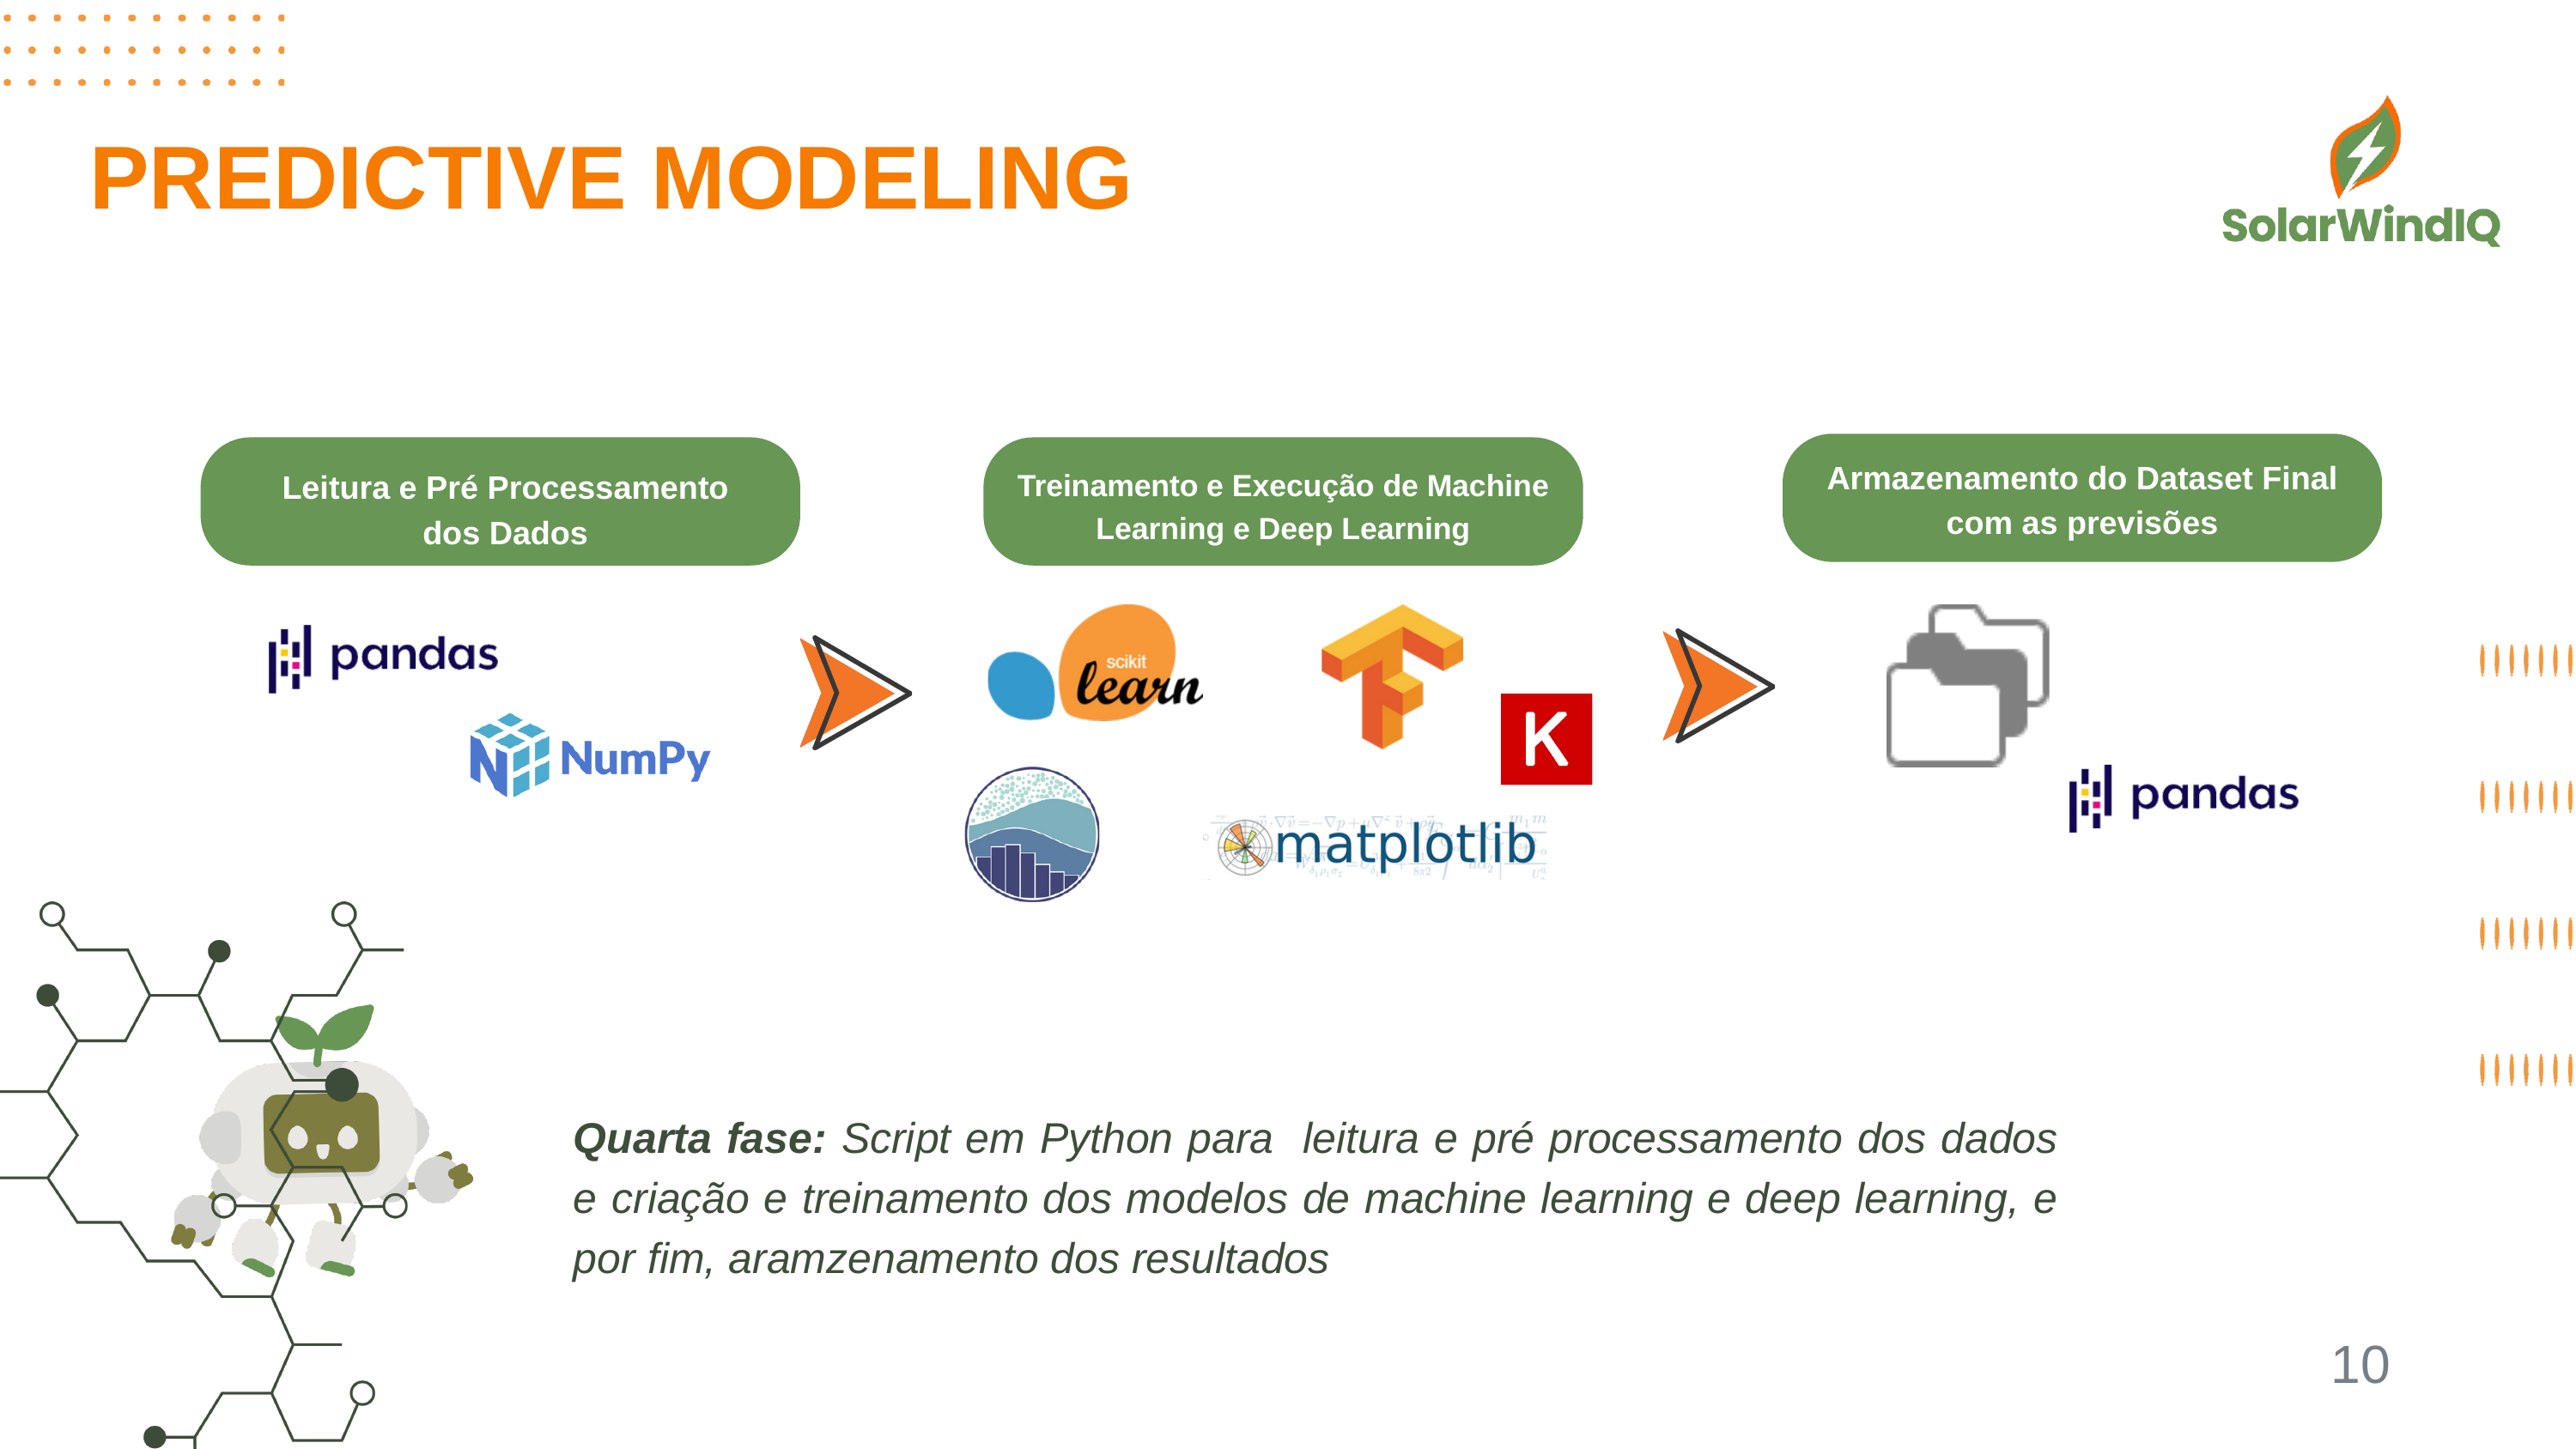

PREDICTIVE MODELING

Armazenamento do Dataset Final com as previsões
Treinamento e Execução de Machine Learning e Deep Learning
Leitura e Pré Processamento dos Dados

Quarta fase: Script em Python para  leitura e pré processamento dos dados e criação e treinamento dos modelos de machine learning e deep learning, e por fim, aramzenamento dos resultados

10